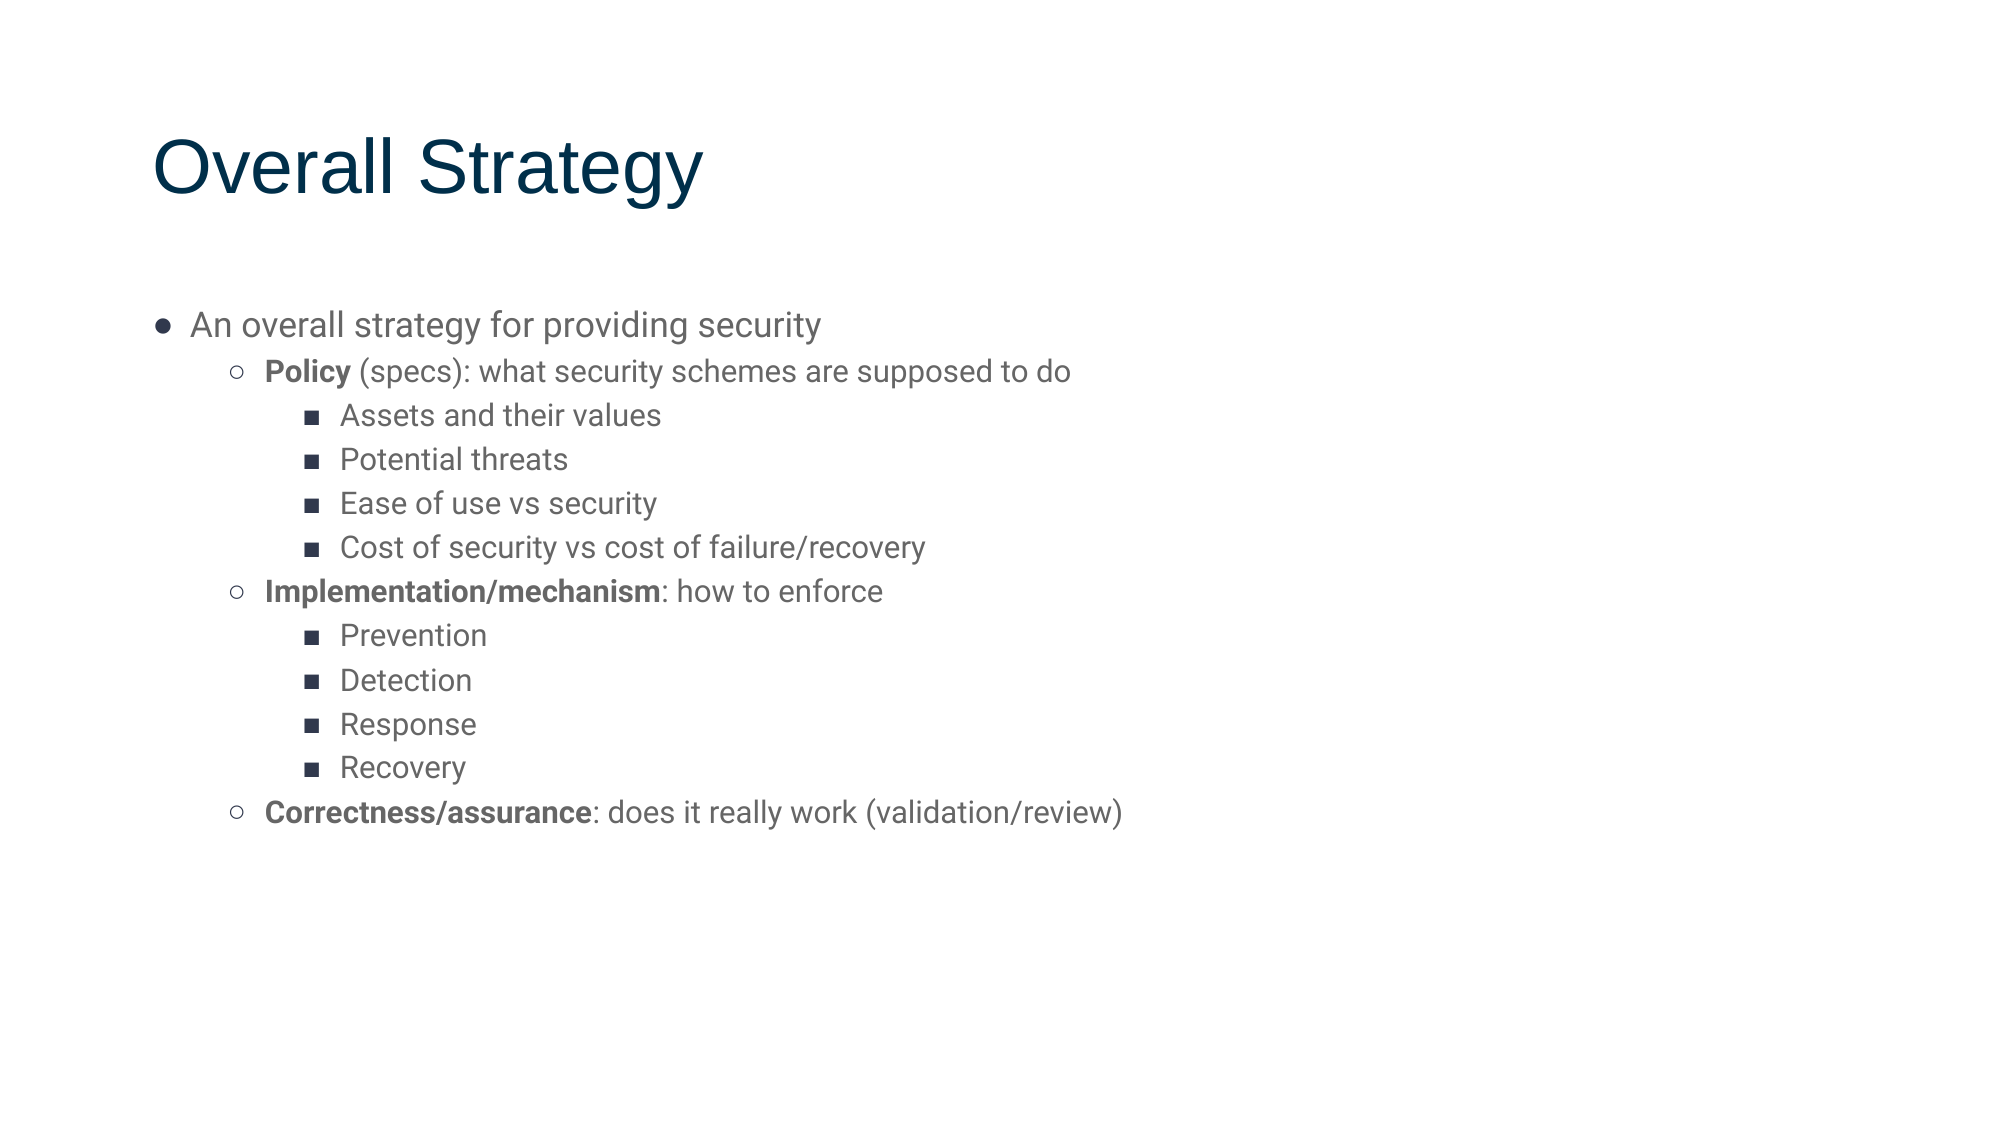

# Overall Strategy
An overall strategy for providing security
Policy (specs): what security schemes are supposed to do
Assets and their values
Potential threats
Ease of use vs security
Cost of security vs cost of failure/recovery
Implementation/mechanism: how to enforce
Prevention
Detection
Response
Recovery
Correctness/assurance: does it really work (validation/review)